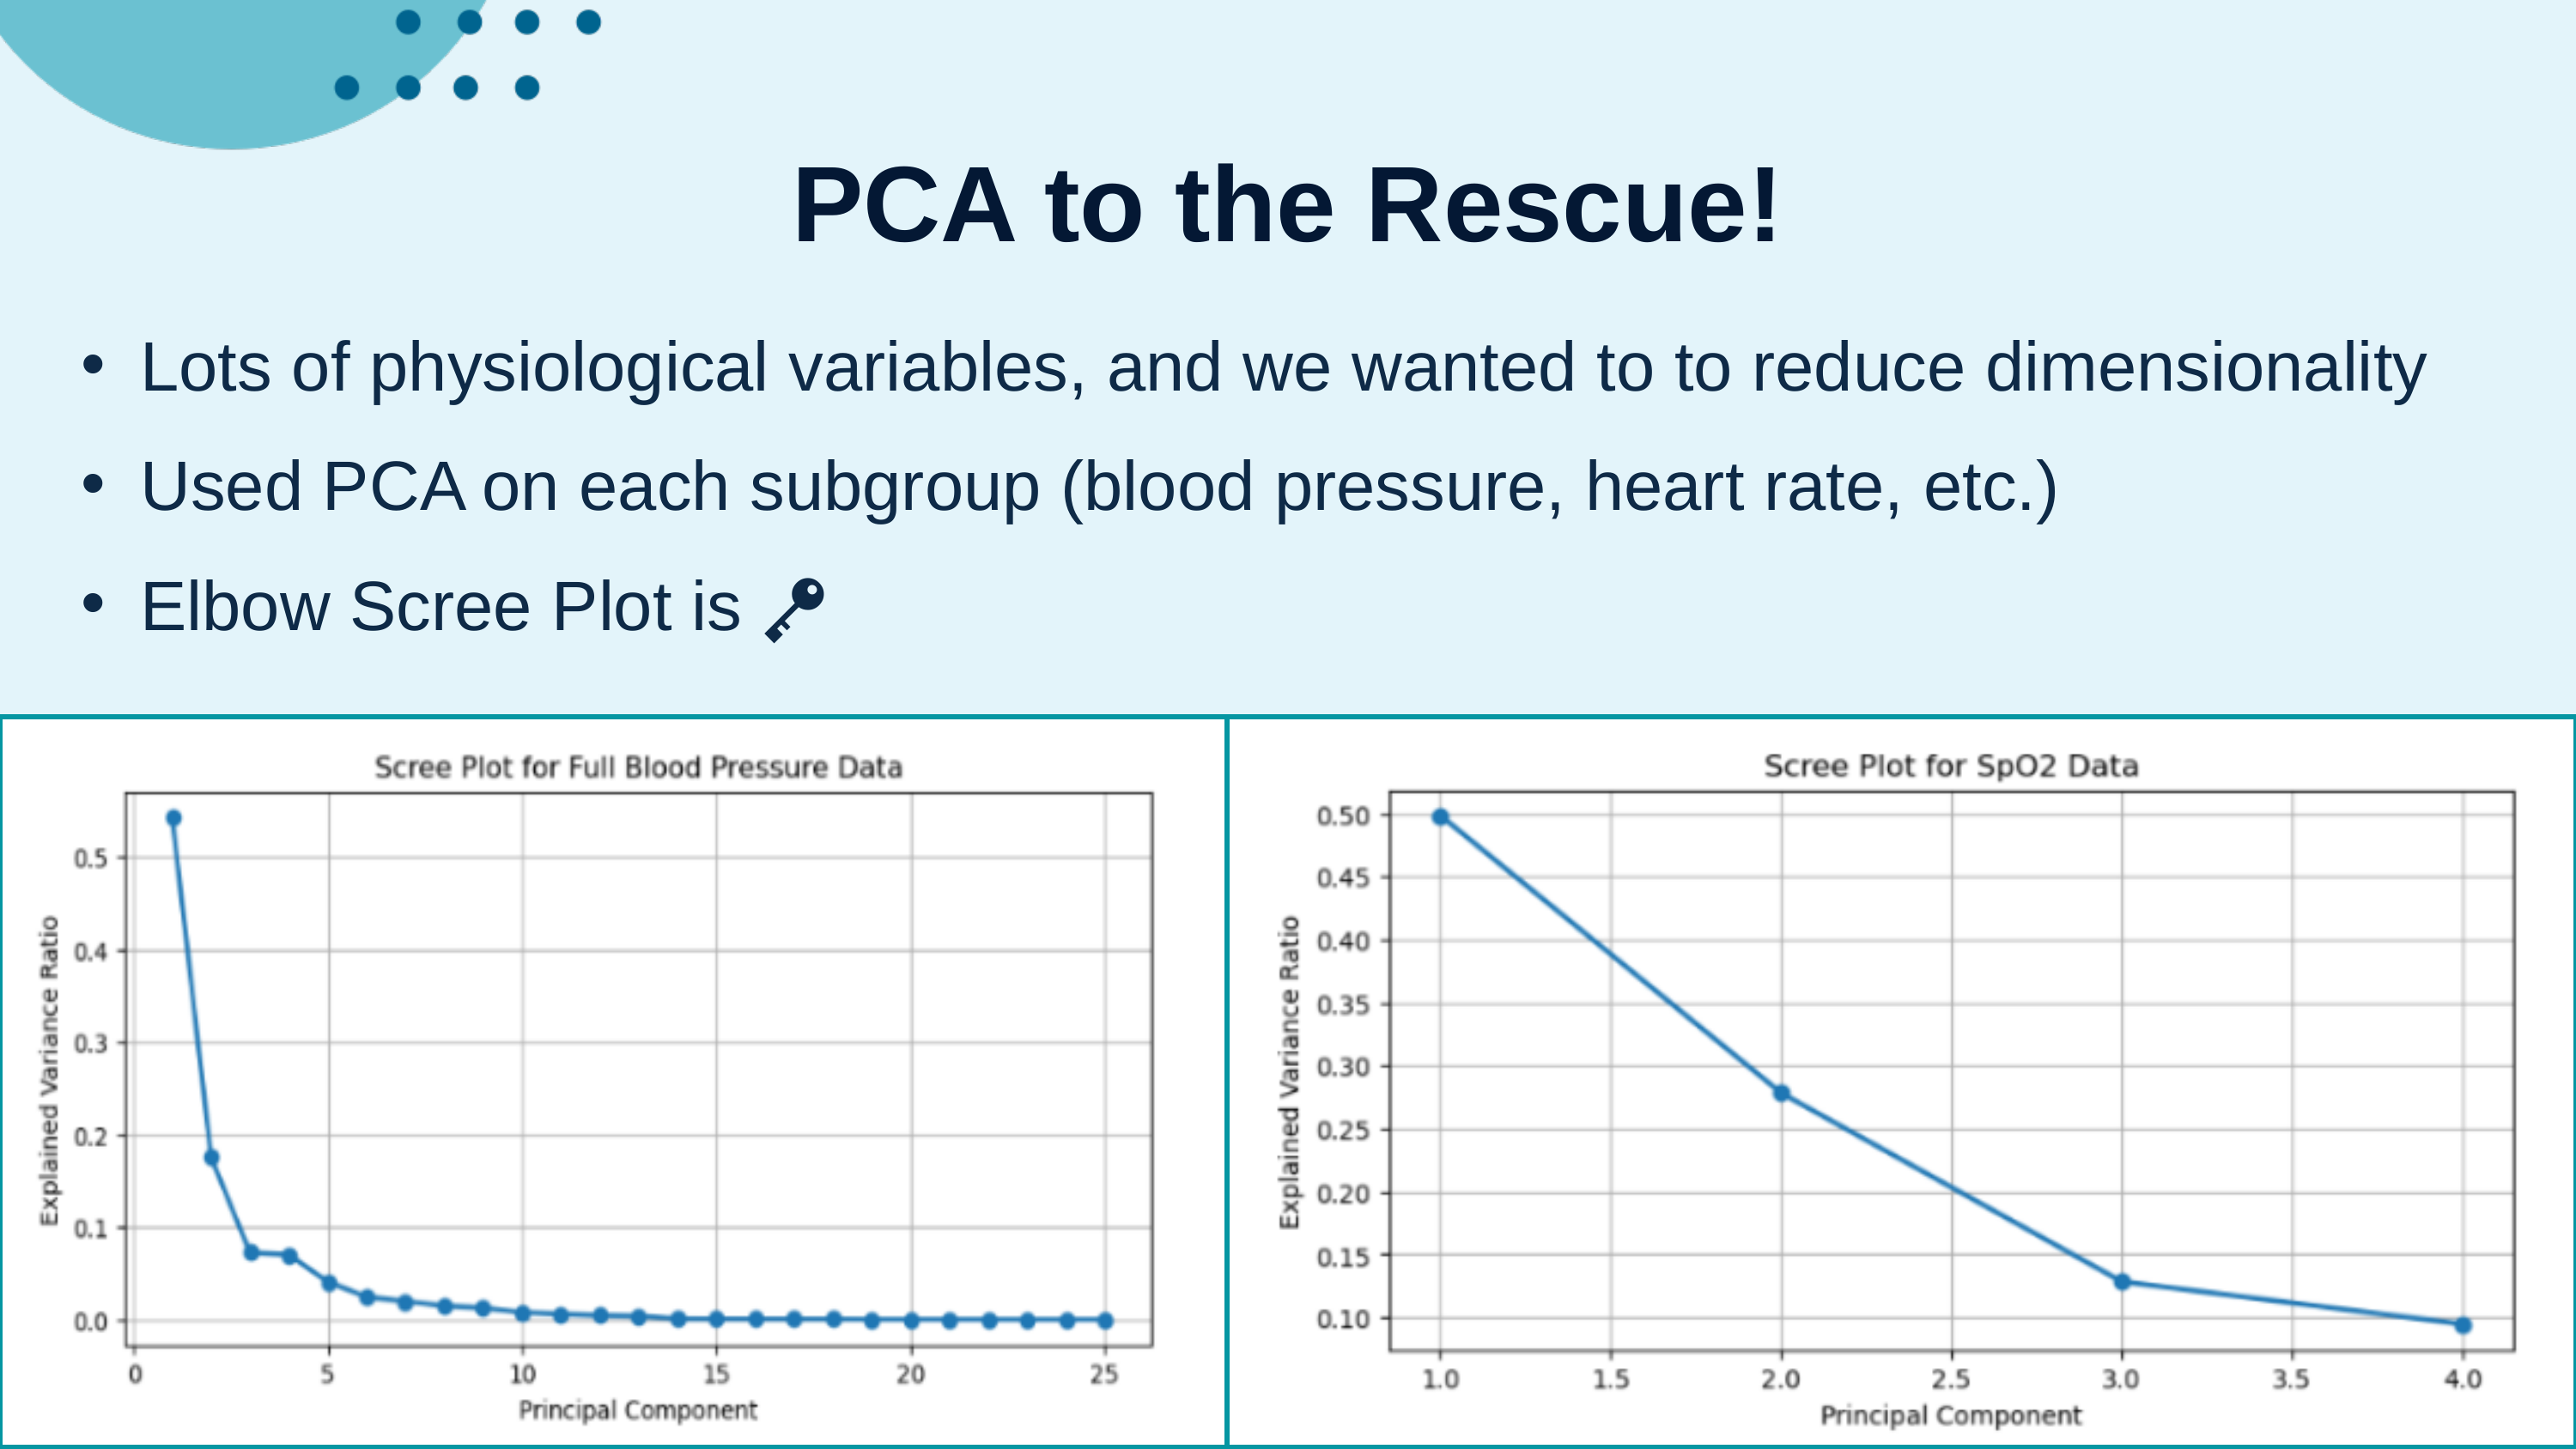

PCA to the Rescue!
Lots of physiological variables, and we wanted to to reduce dimensionality
Used PCA on each subgroup (blood pressure, heart rate, etc.)
Elbow Scree Plot is 🔑